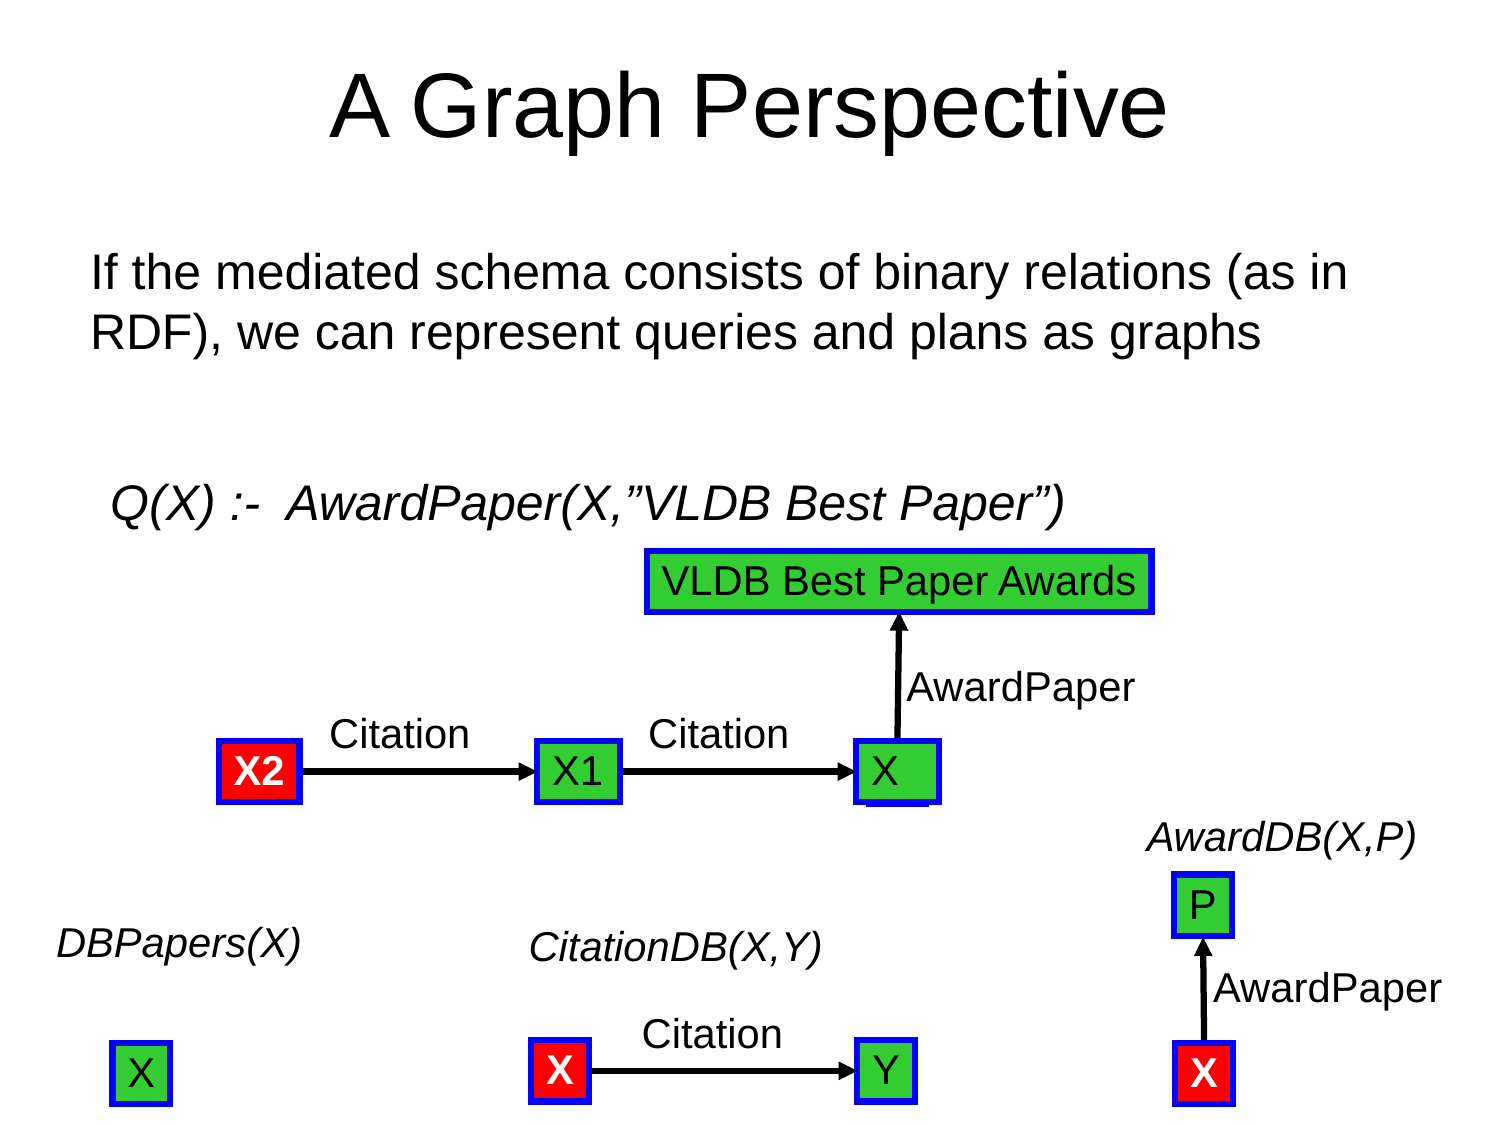

# A Graph Perspective
If the mediated schema consists of binary relations (as in RDF), we can represent queries and plans as graphs
Q(X) :-  AwardPaper(X,”VLDB Best Paper”)
VLDB Best Paper Awards
X
AwardPaper
 Citation
X2
X1
 Citation
X1
X
AwardDB(X,P)
P
X
AwardPaper
DBPapers(X)
X
CitationDB(X,Y)
 Citation
X
Y